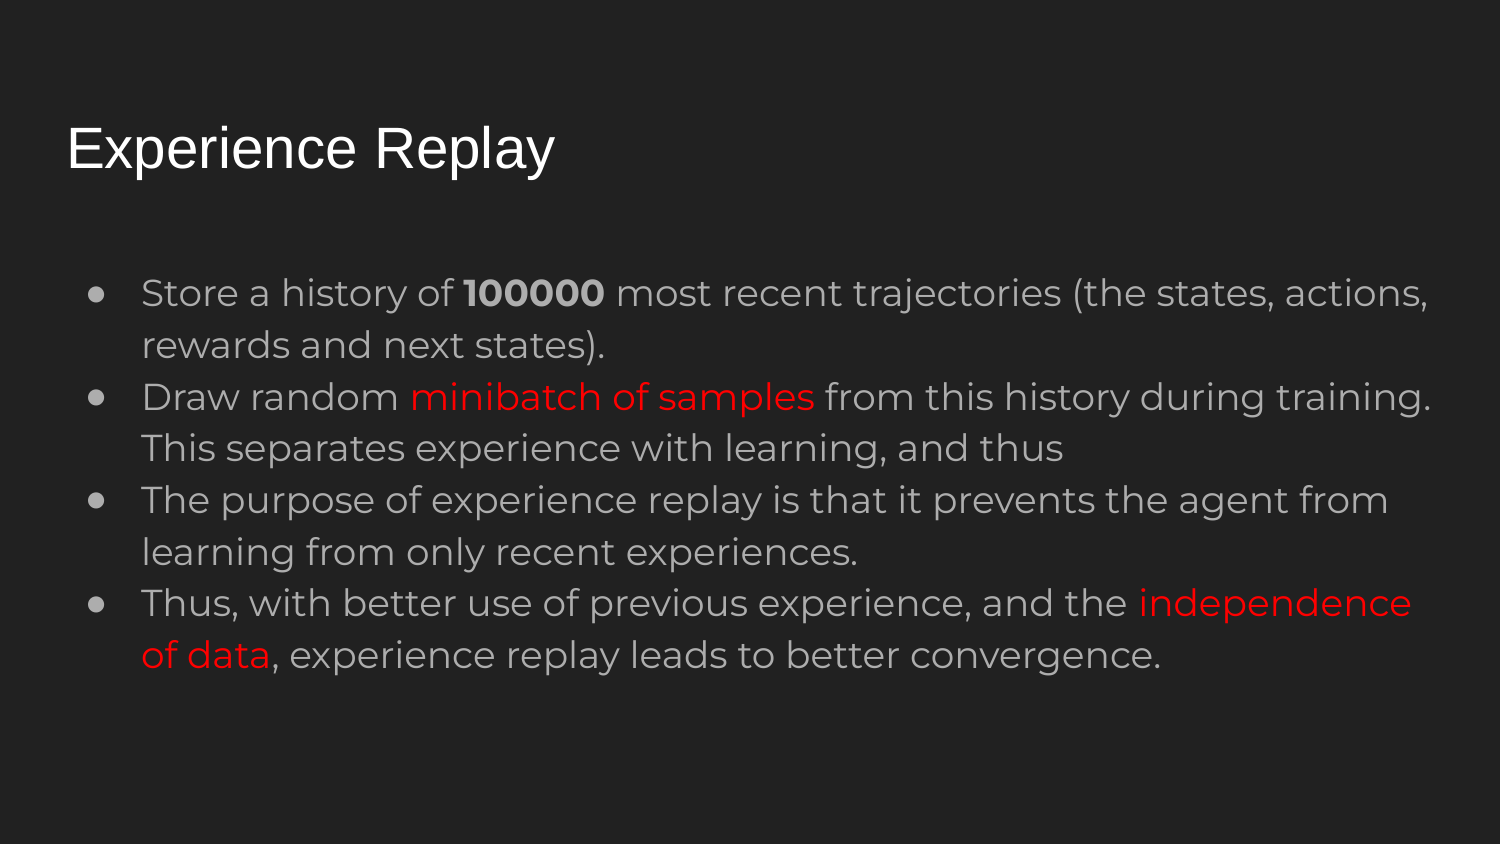

# Experience Replay
Store a history of 100000 most recent trajectories (the states, actions, rewards and next states).
Draw random minibatch of samples from this history during training. This separates experience with learning, and thus
The purpose of experience replay is that it prevents the agent from learning from only recent experiences.
Thus, with better use of previous experience, and the independence of data, experience replay leads to better convergence.